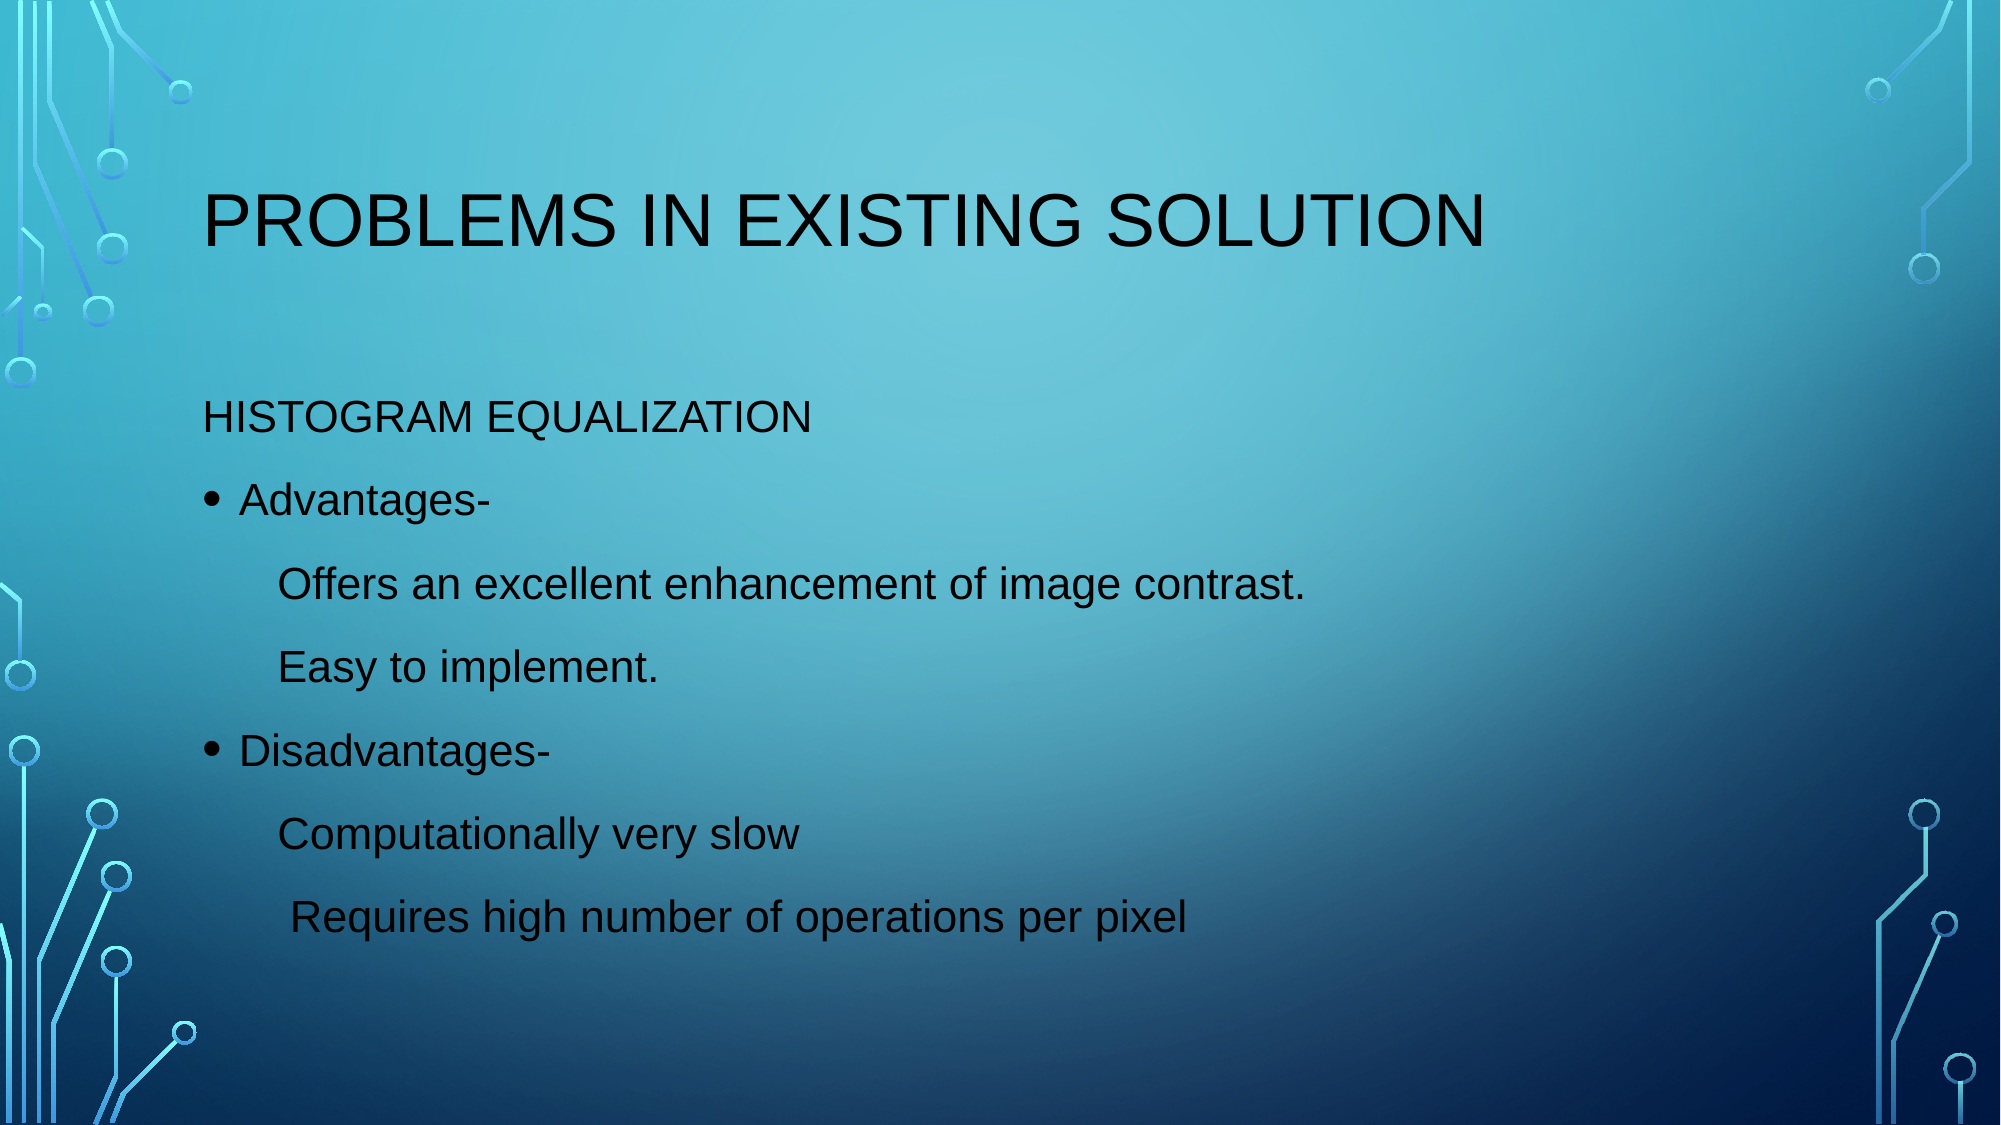

# PROBLEMS IN EXISTING SOLUTION
HISTOGRAM EQUALIZATION
Advantages-
      Offers an excellent enhancement of image contrast.
      Easy to implement.
Disadvantages-
      Computationally very slow
       Requires high number of operations per pixel